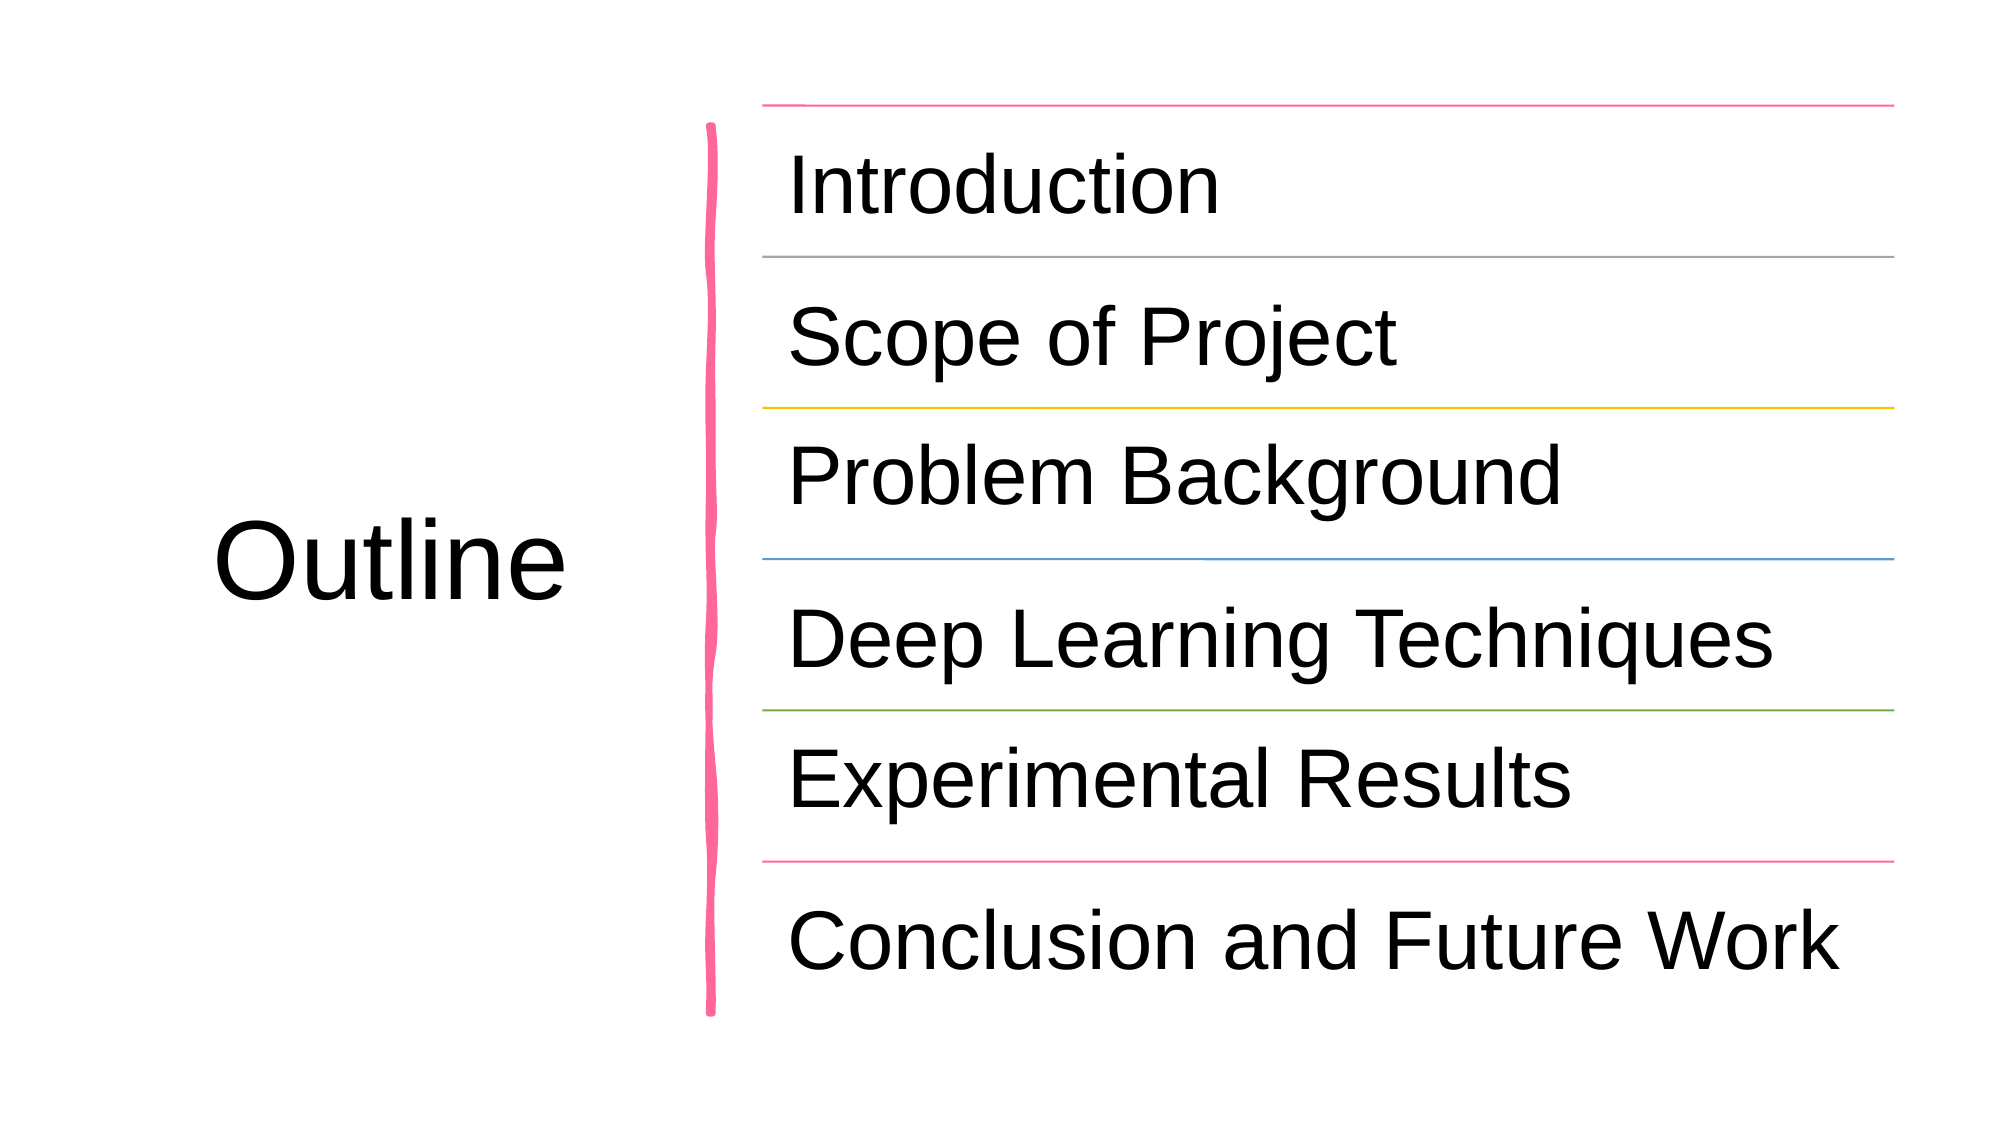

Introduction
Scope of Project
Problem Background
Deep Learning Techniques
Experimental Results
Conclusion and Future Work
# Outline